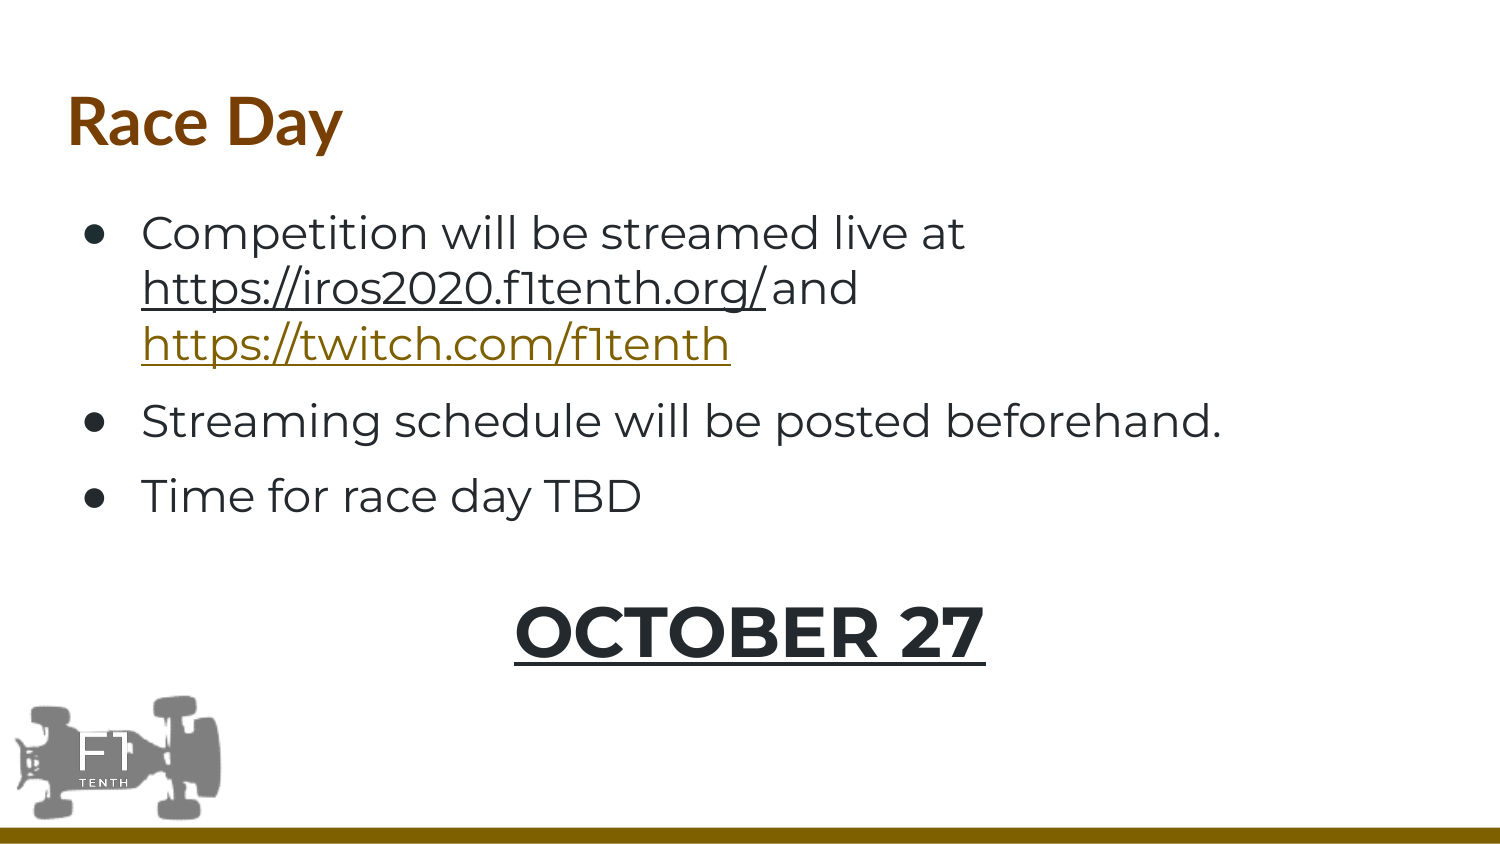

# Race Day
Competition will be streamed live at https://iros2020.f1tenth.org/ and https://twitch.com/f1tenth
Streaming schedule will be posted beforehand.
Time for race day TBD

OCTOBER 27